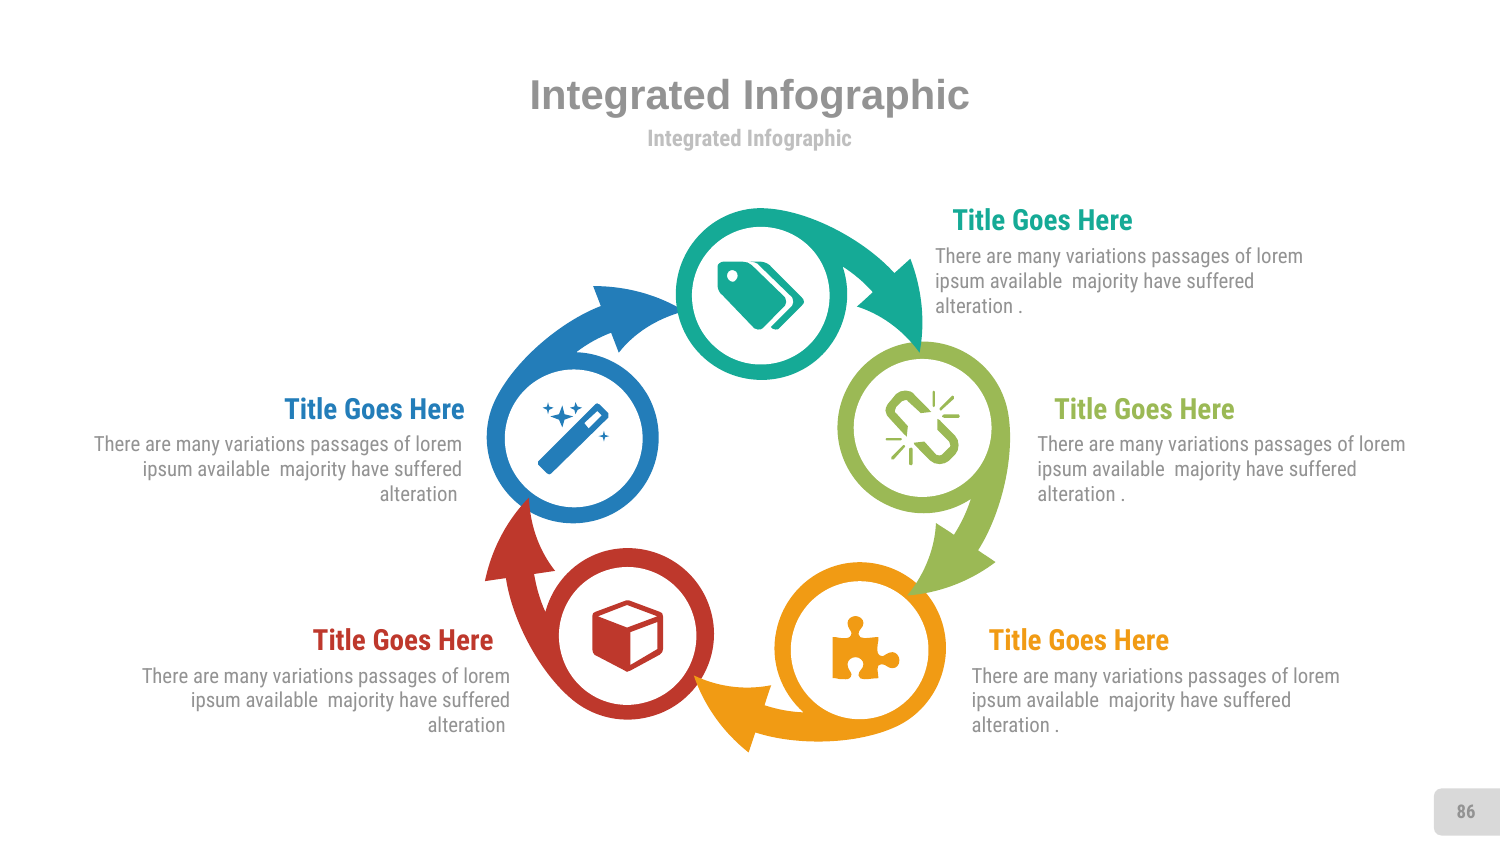

# Integrated Infographic
Integrated Infographic
Title Goes Here
There are many variations passages of lorem ipsum available  majority have suffered alteration .

Title Goes Here
There are many variations passages of lorem ipsum available  majority have suffered alteration
Title Goes Here
There are many variations passages of lorem ipsum available  majority have suffered alteration .

Title Goes Here
There are many variations passages of lorem ipsum available  majority have suffered alteration
Title Goes Here
There are many variations passages of lorem ipsum available  majority have suffered alteration .
86